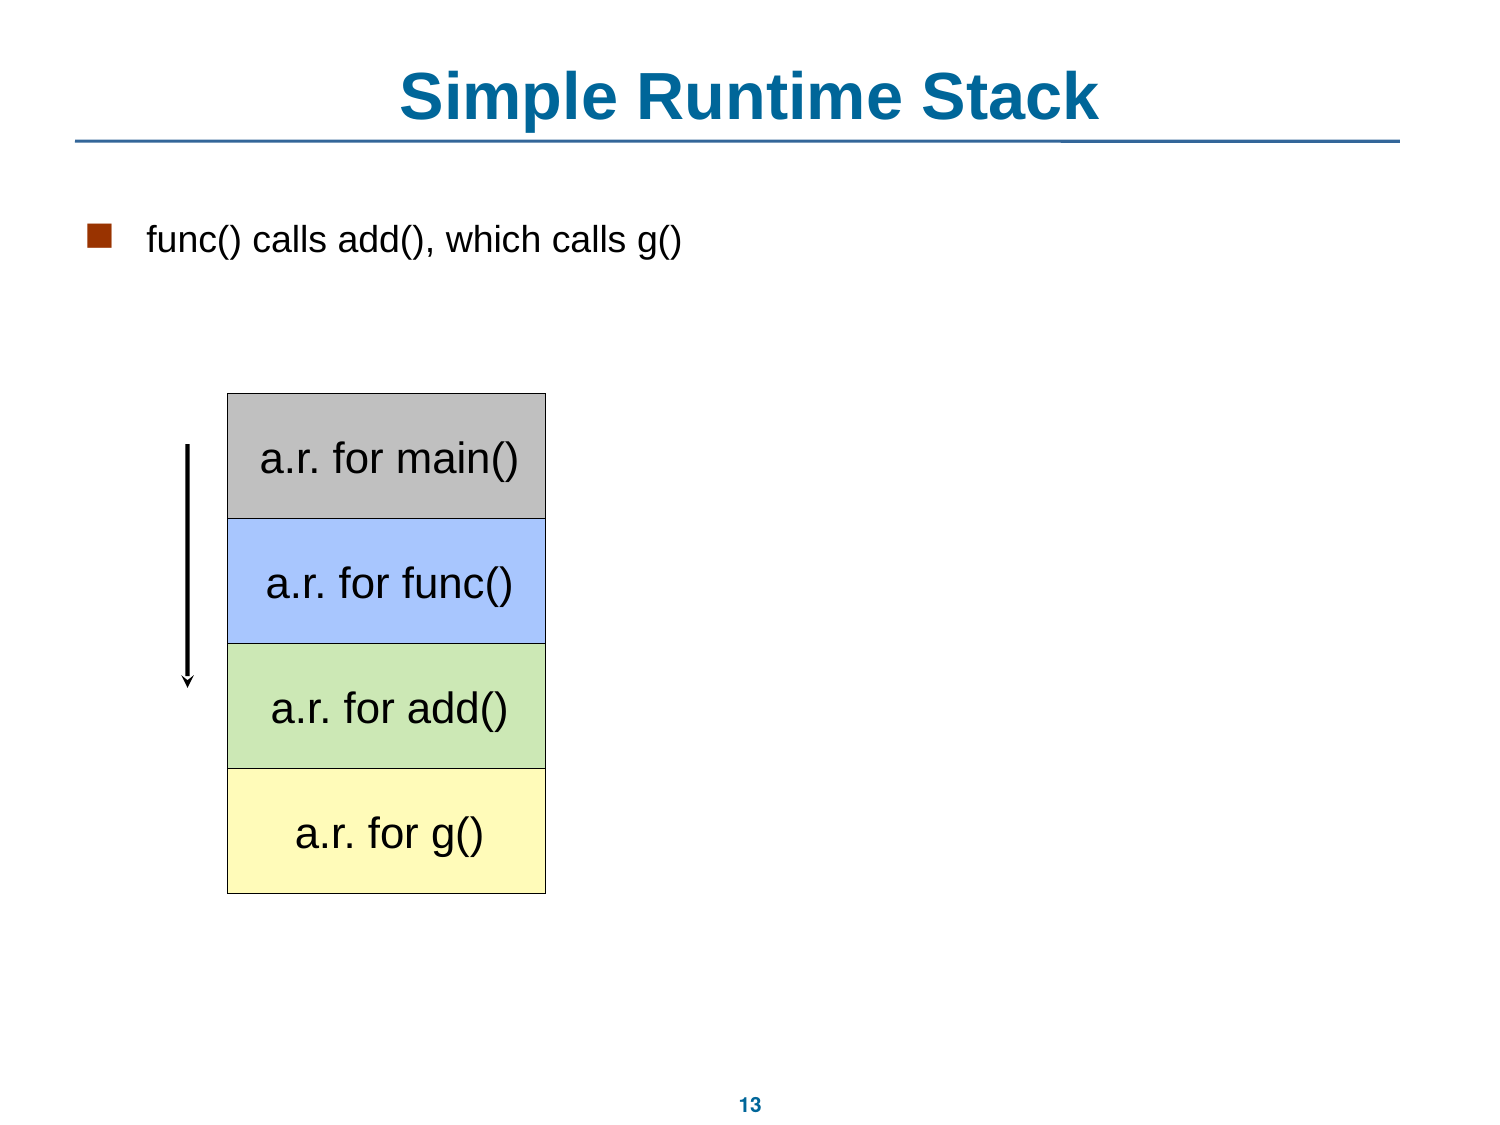

# Simple Runtime Stack
func() calls add(), which calls g()

a.r. for main()

a.r. for func()
a.r. for add()
a.r. for g()